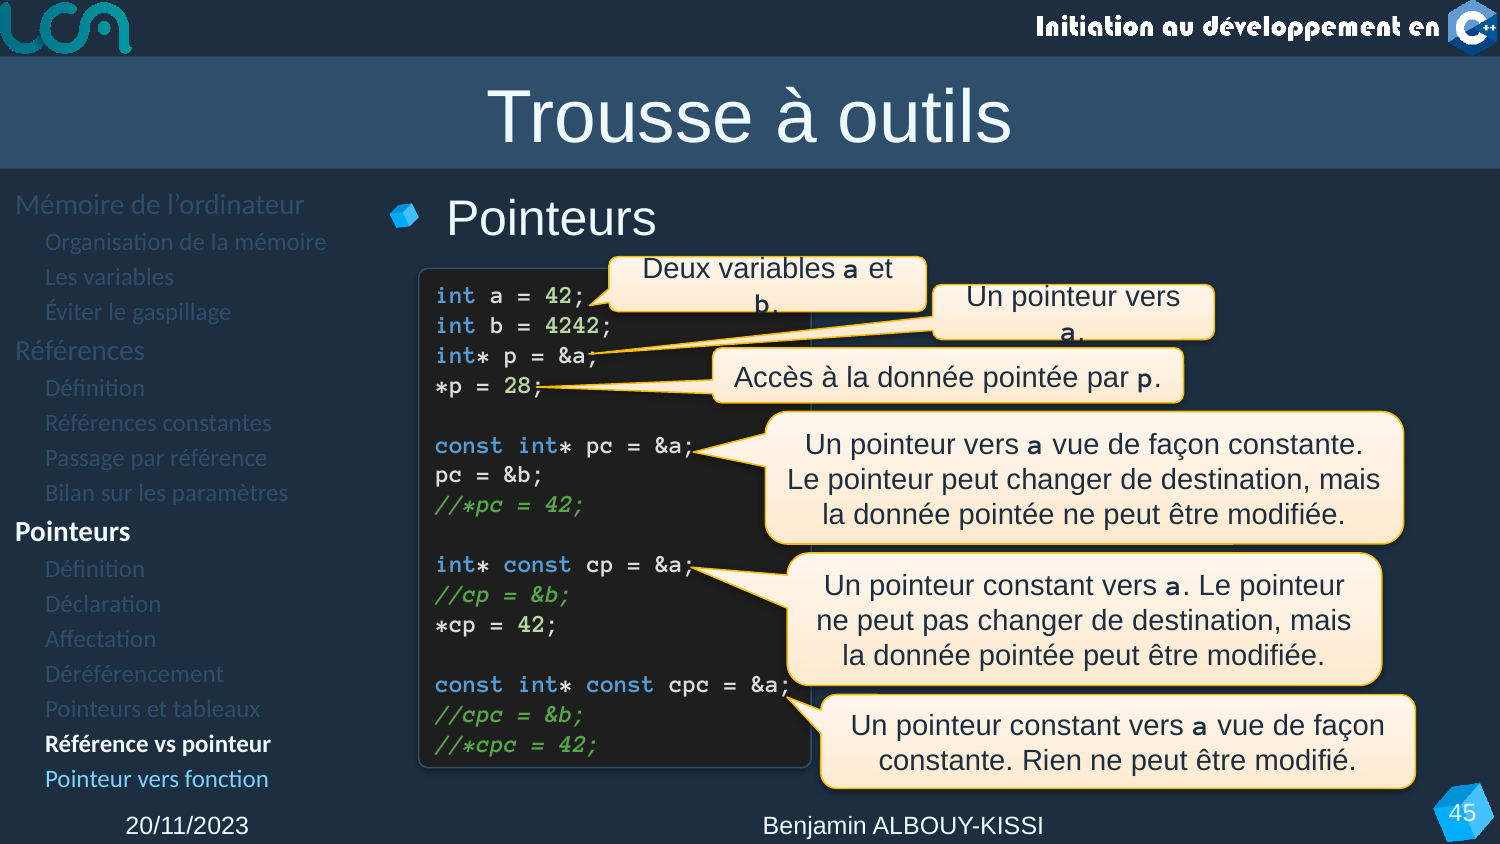

# Trousse à outils
Mémoire de l’ordinateur
Organisation de la mémoire
Les variables
Éviter le gaspillage
Références
Définition
Références constantes
Passage par référence
Bilan sur les paramètres
Pointeurs
Définition
Déclaration
Affectation
Déréférencement
Pointeurs et tableaux
Référence vs pointeur
Pointeur vers fonction
Pointeurs
Deux variables a et b.
int a = 42;
int b = 4242;
int* p = &a;
*p = 28;

const int* pc = &a;
pc = &b;
//*pc = 42;

int* const cp = &a;
//cp = &b;
*cp = 42;

const int* const cpc = &a;
//cpc = &b;
//*cpc = 42;
Un pointeur vers a.
Accès à la donnée pointée par p.
Un pointeur vers a vue de façon constante. Le pointeur peut changer de destination, mais la donnée pointée ne peut être modifiée.
Un pointeur constant vers a. Le pointeur ne peut pas changer de destination, mais la donnée pointée peut être modifiée.
Un pointeur constant vers a vue de façon constante. Rien ne peut être modifié.
45
20/11/2023
Benjamin ALBOUY-KISSI